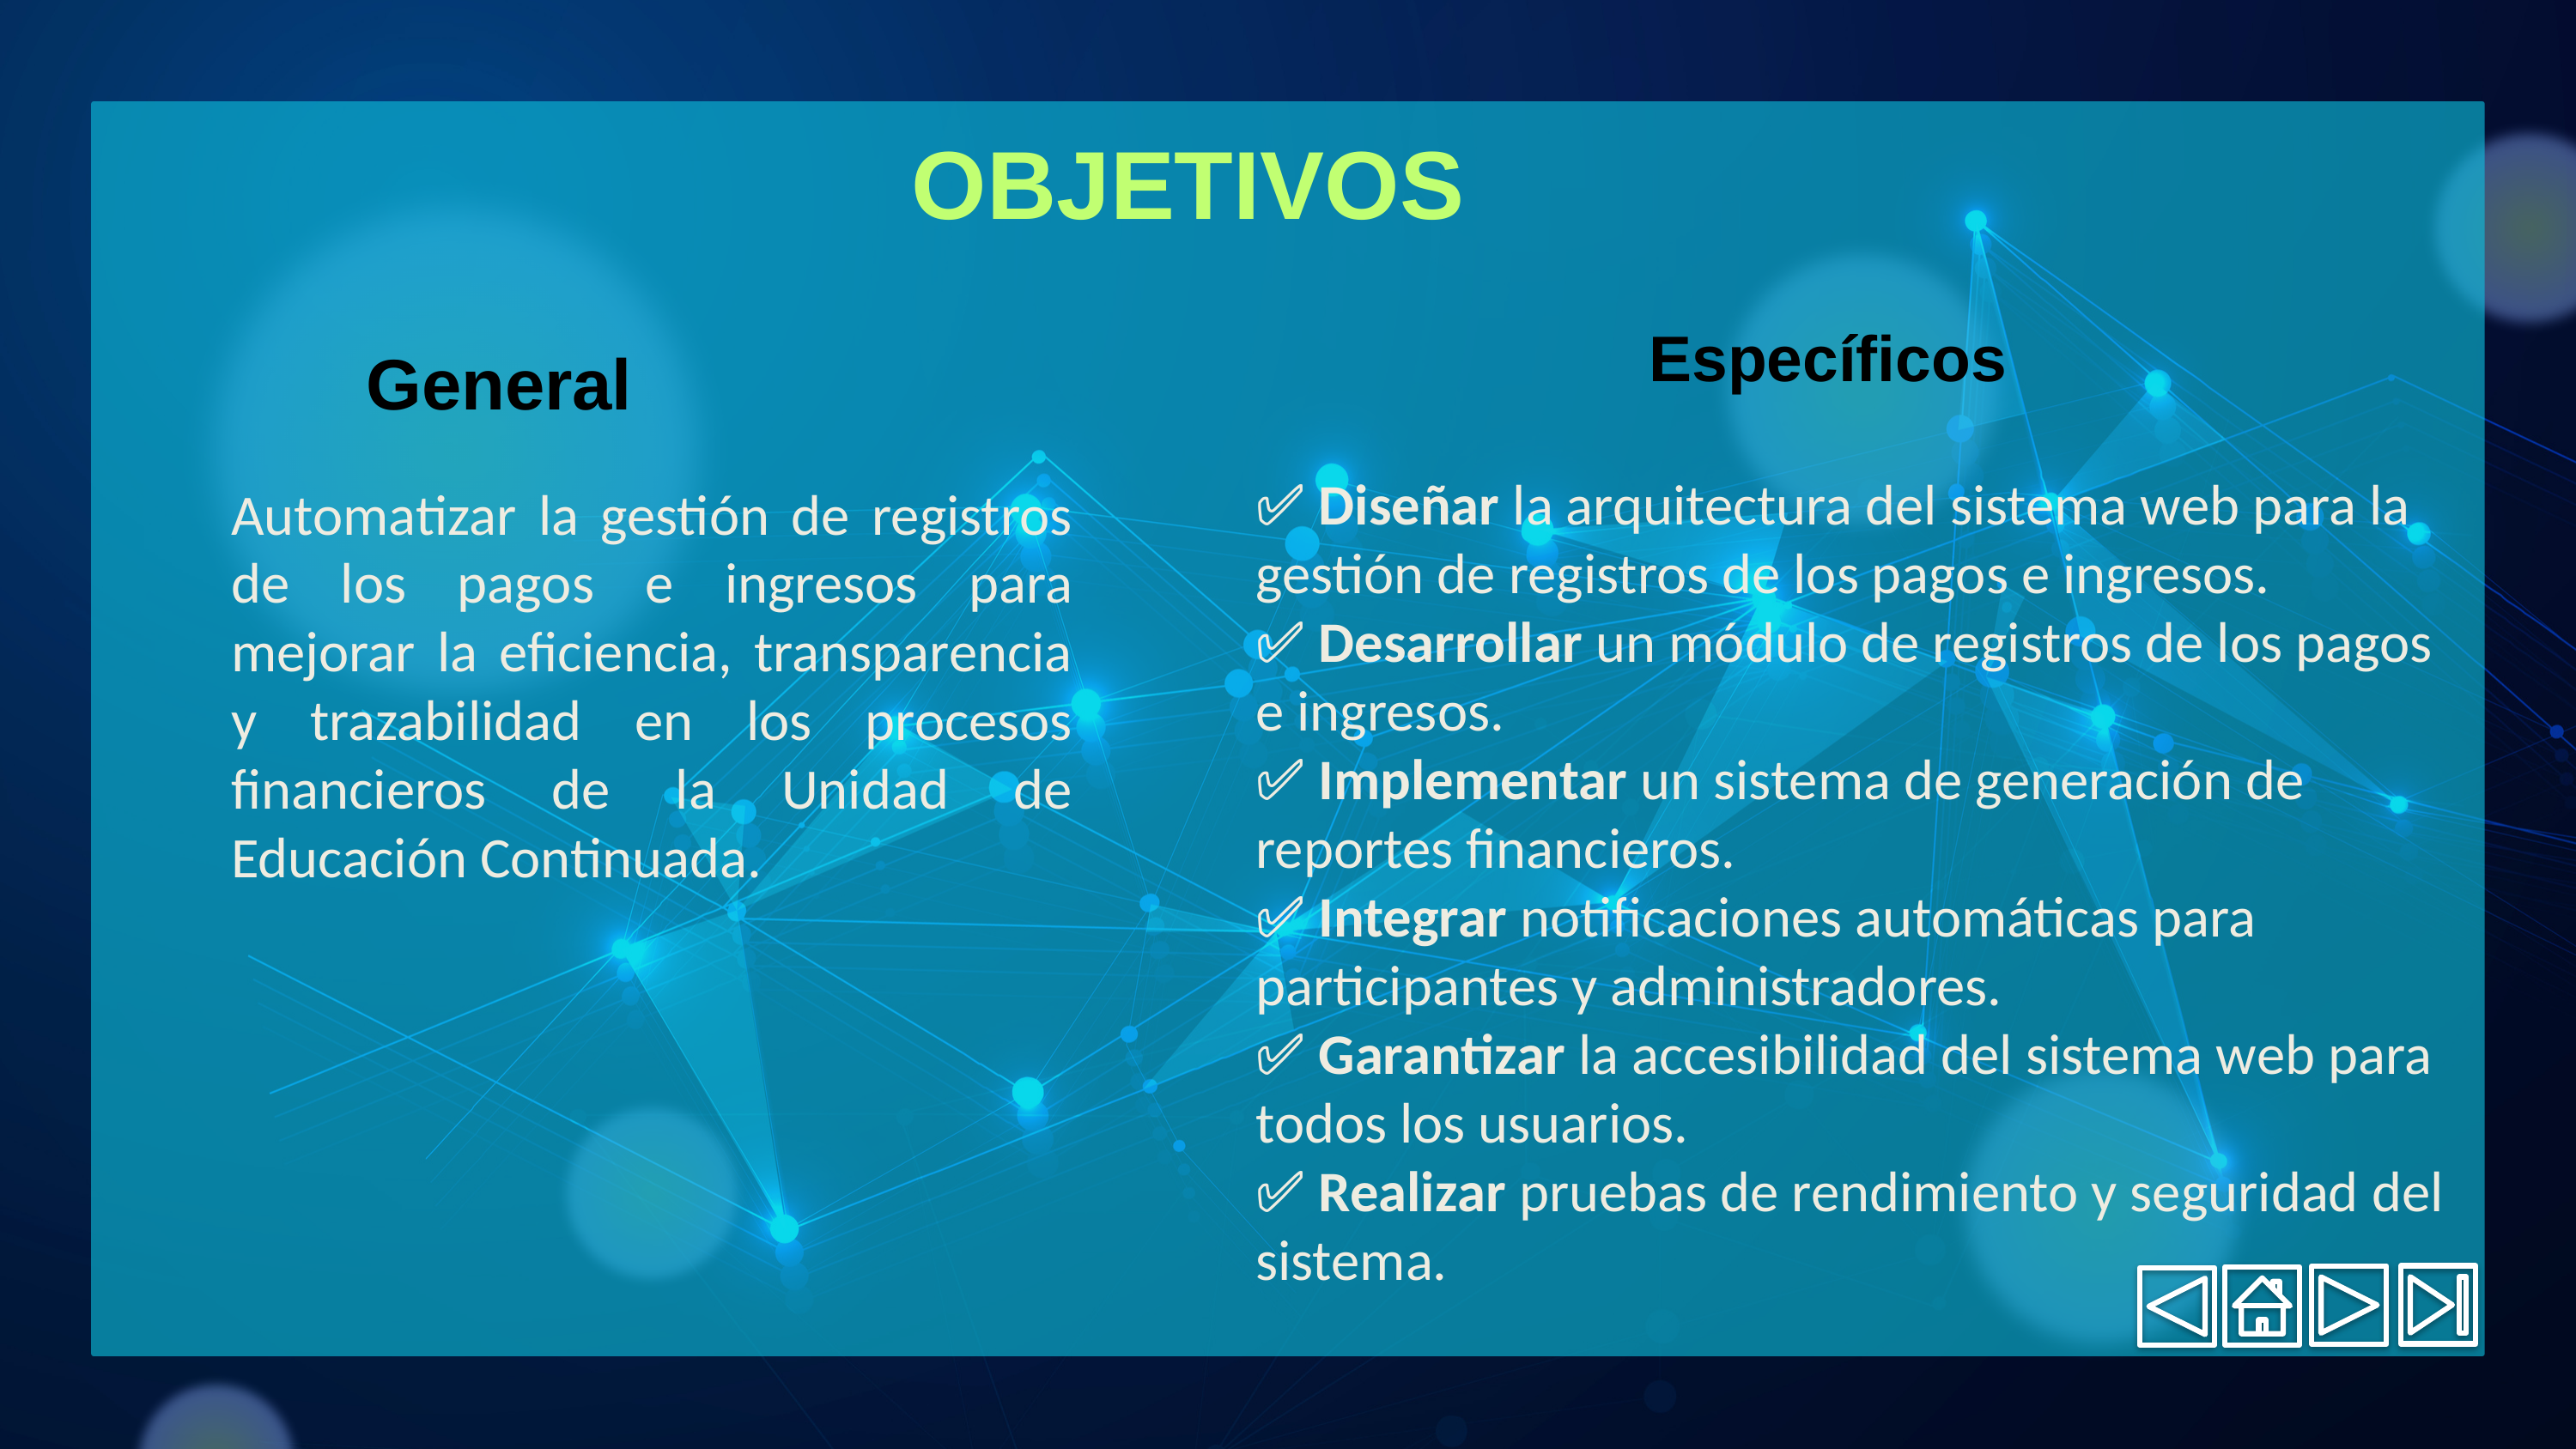

OBJETIVOS

Específicos
General
✅ Diseñar la arquitectura del sistema web para la gestión de registros de los pagos e ingresos.
✅ Desarrollar un módulo de registros de los pagos e ingresos.
✅ Implementar un sistema de generación de reportes financieros.
✅ Integrar notificaciones automáticas para participantes y administradores.
✅ Garantizar la accesibilidad del sistema web para todos los usuarios.
✅ Realizar pruebas de rendimiento y seguridad del sistema.
Automatizar la gestión de registros de los pagos e ingresos para mejorar la eficiencia, transparencia y trazabilidad en los procesos financieros de la Unidad de Educación Continuada.